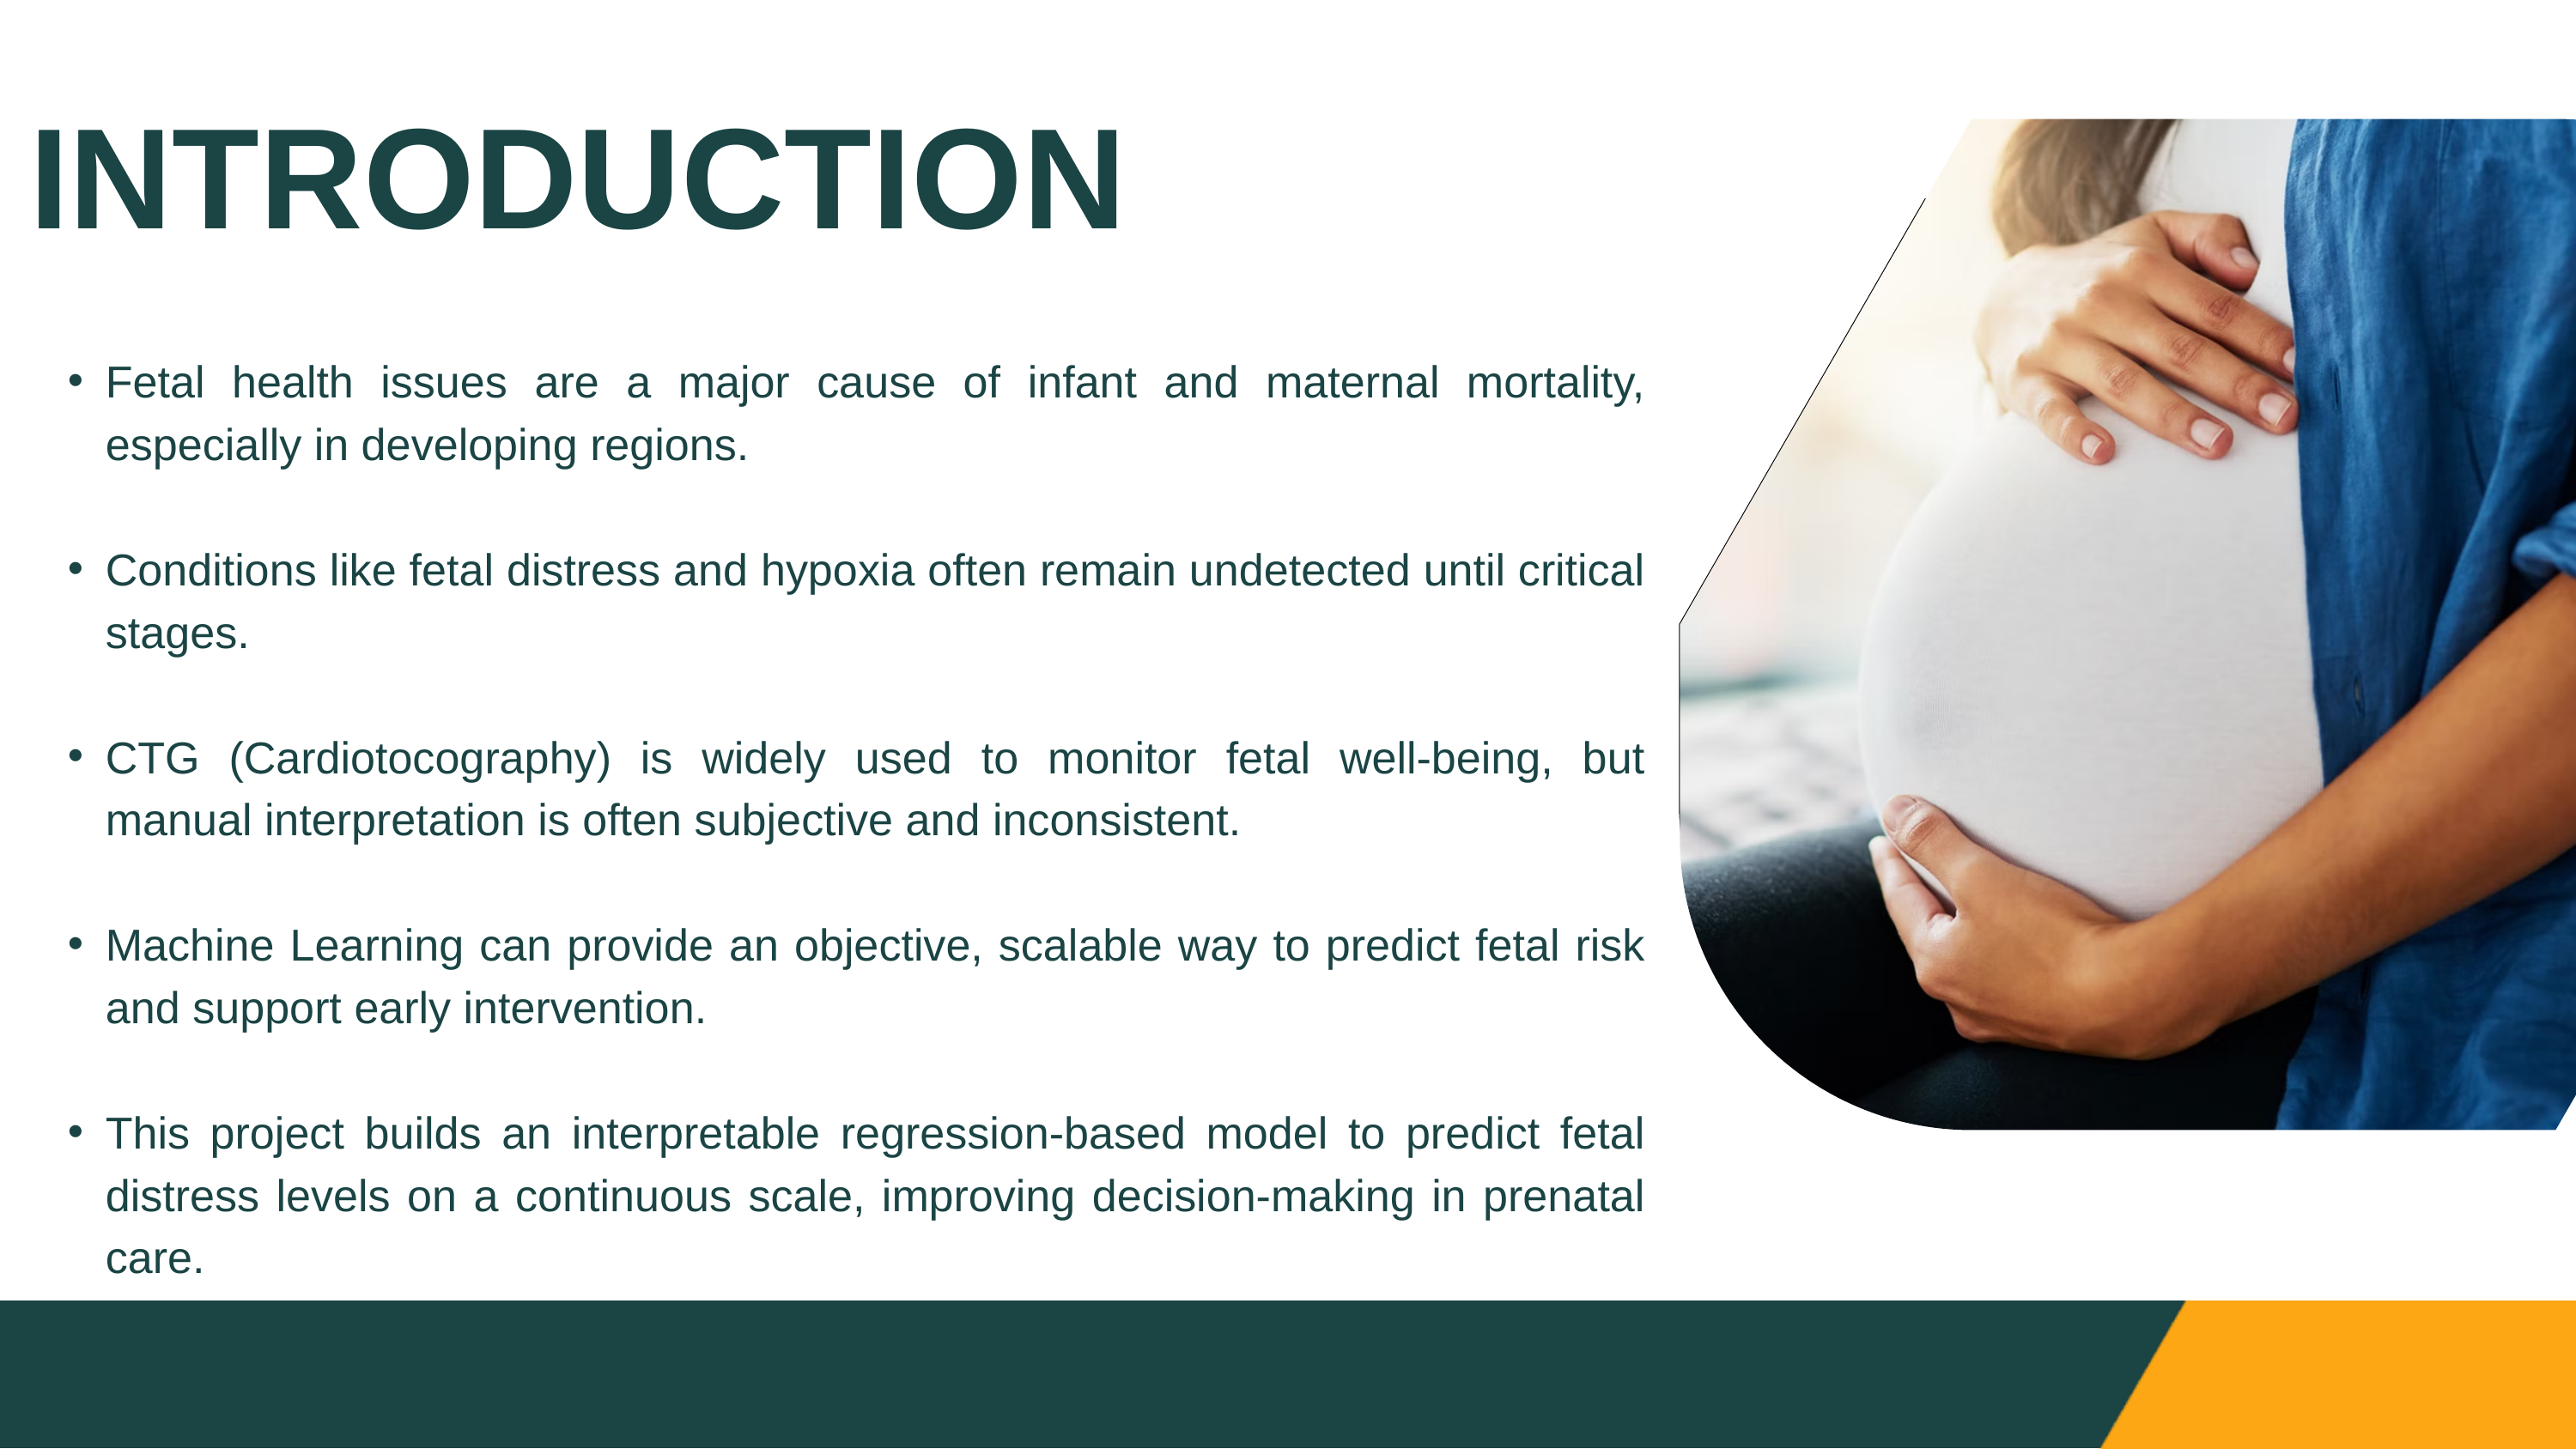

INTRODUCTION
Fetal health issues are a major cause of infant and maternal mortality, especially in developing regions.

Conditions like fetal distress and hypoxia often remain undetected until critical stages.

CTG (Cardiotocography) is widely used to monitor fetal well-being, but manual interpretation is often subjective and inconsistent.

Machine Learning can provide an objective, scalable way to predict fetal risk and support early intervention.

This project builds an interpretable regression-based model to predict fetal distress levels on a continuous scale, improving decision-making in prenatal care.